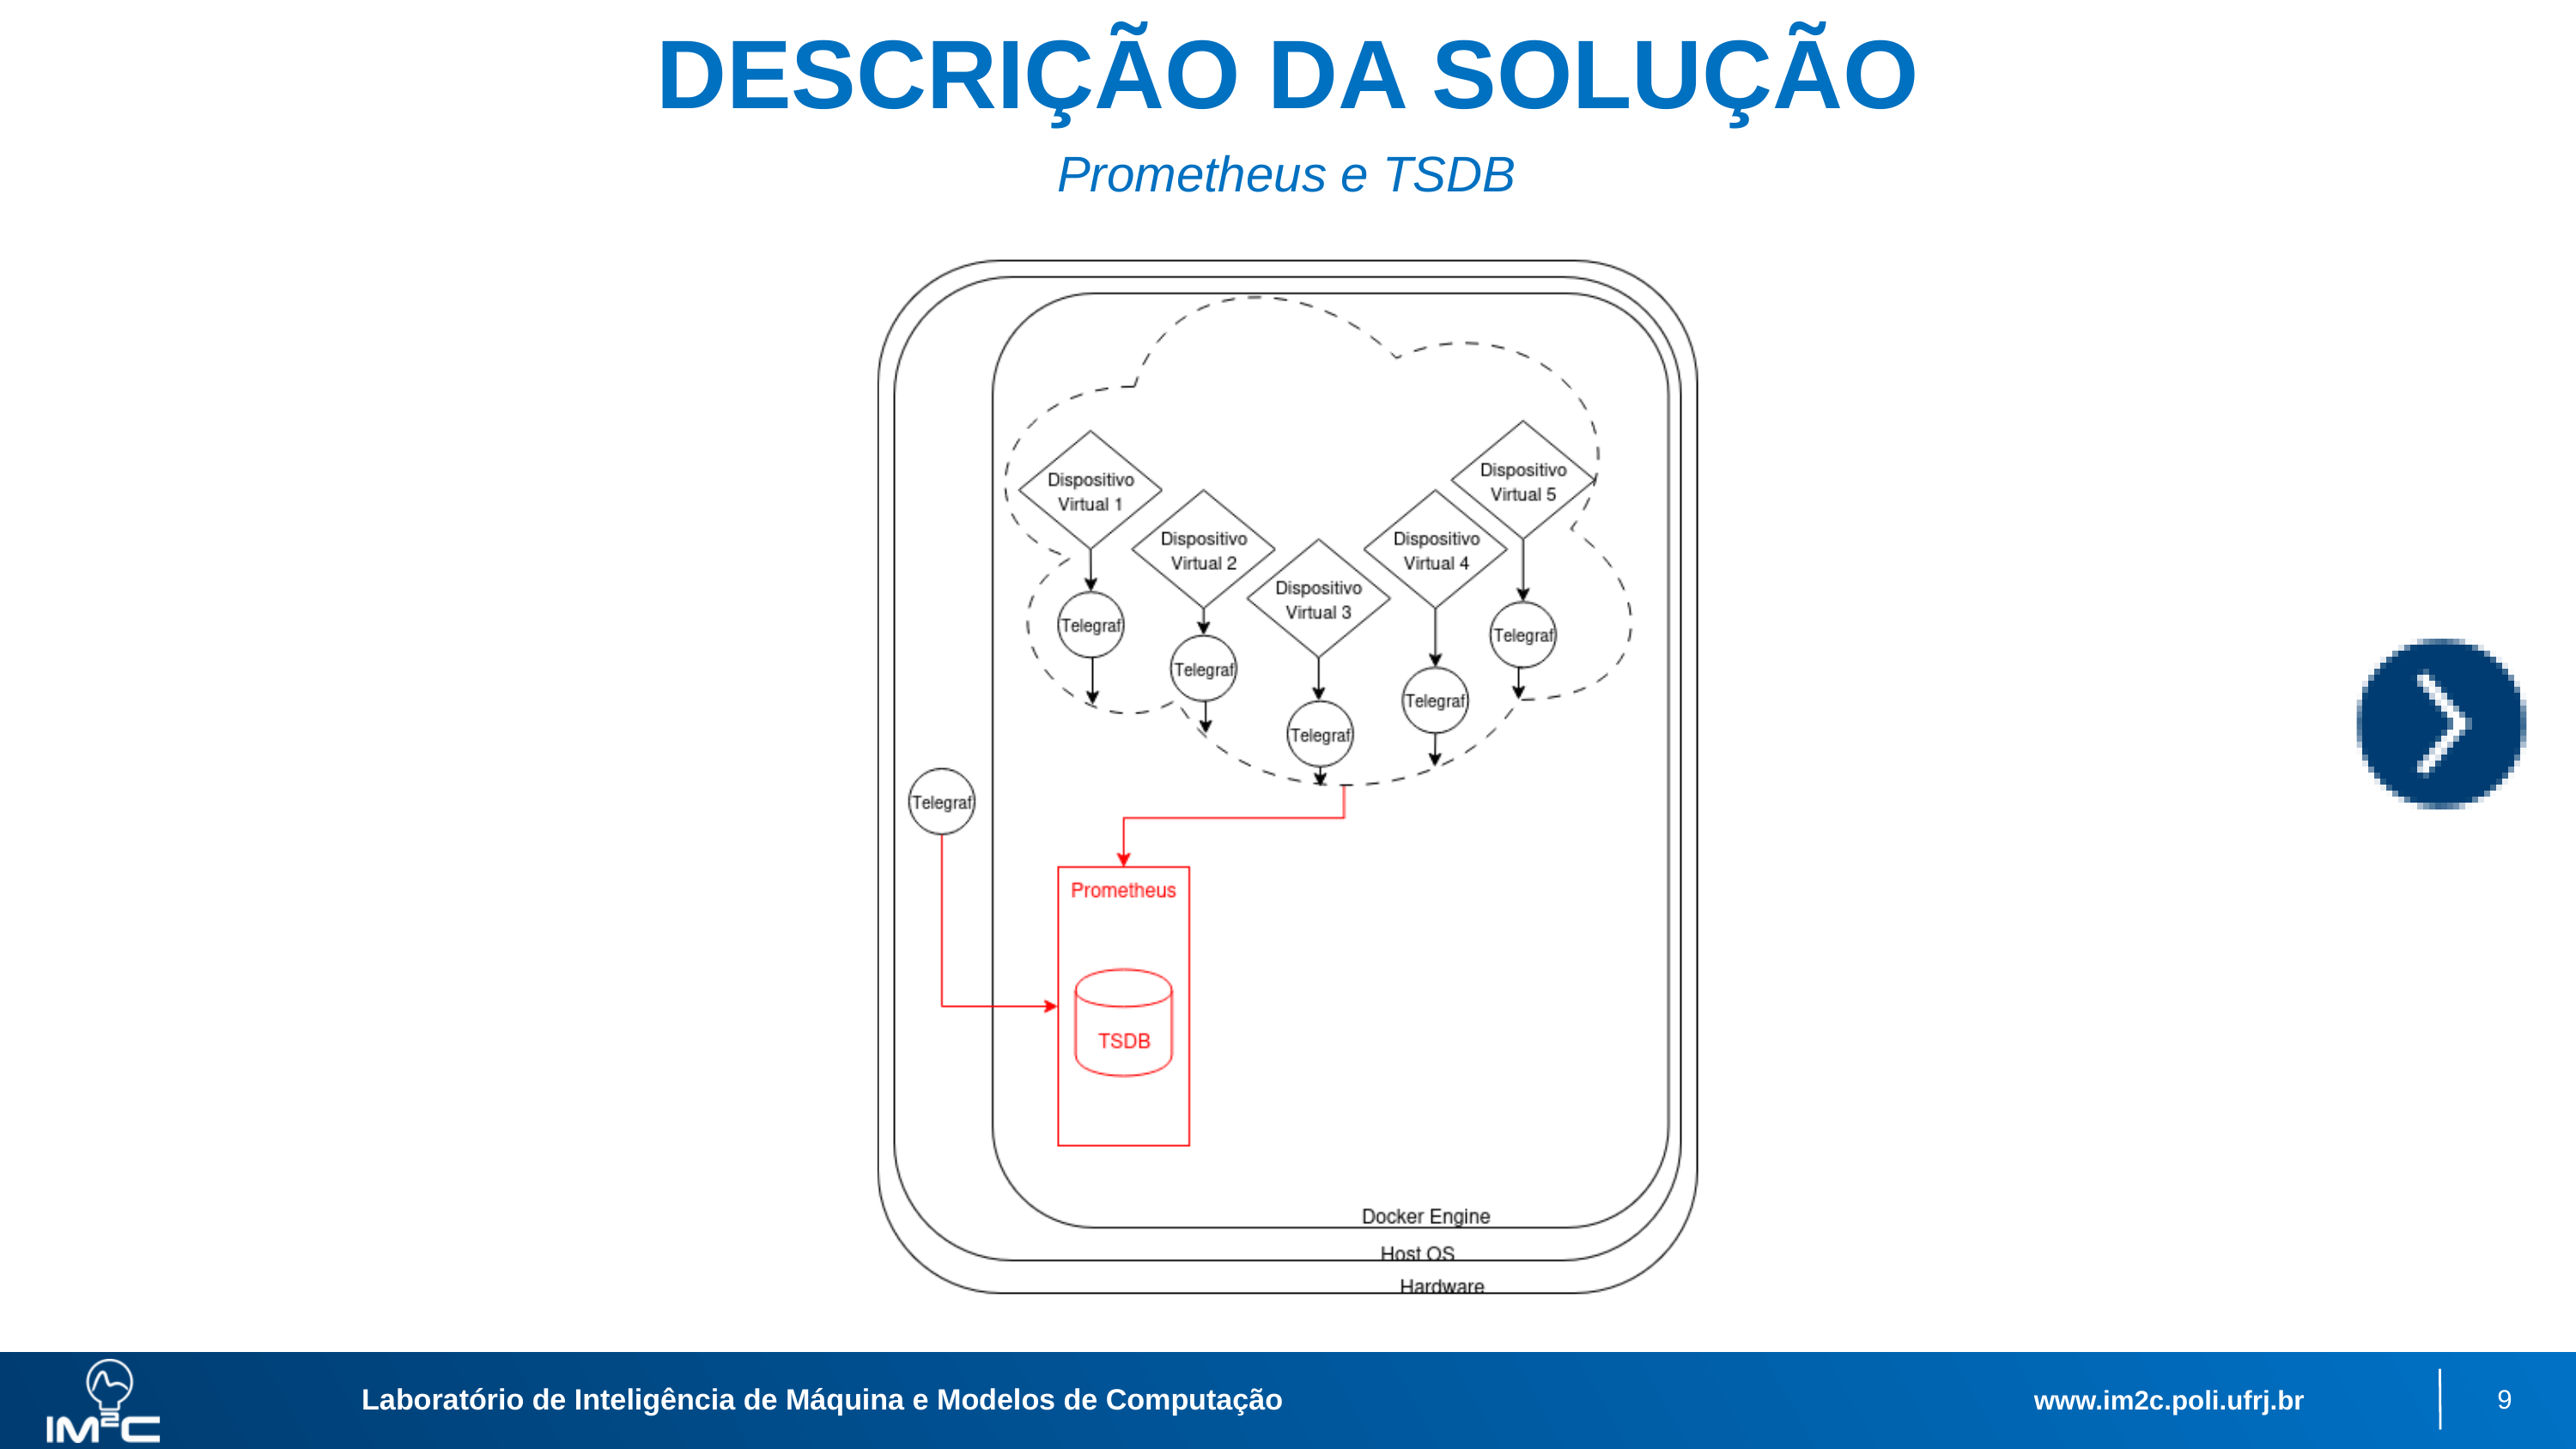

DESCRIÇÃO DA SOLUÇÃO
Prometheus e TSDB

Laboratório de Inteligência de Máquina e Modelos de Computação

www.im2c.poli.ufrj.br

9

Laboratório de Inteligência de Máquina e Modelos de Computação

www.im2c.poli.ufrj.br

<number>